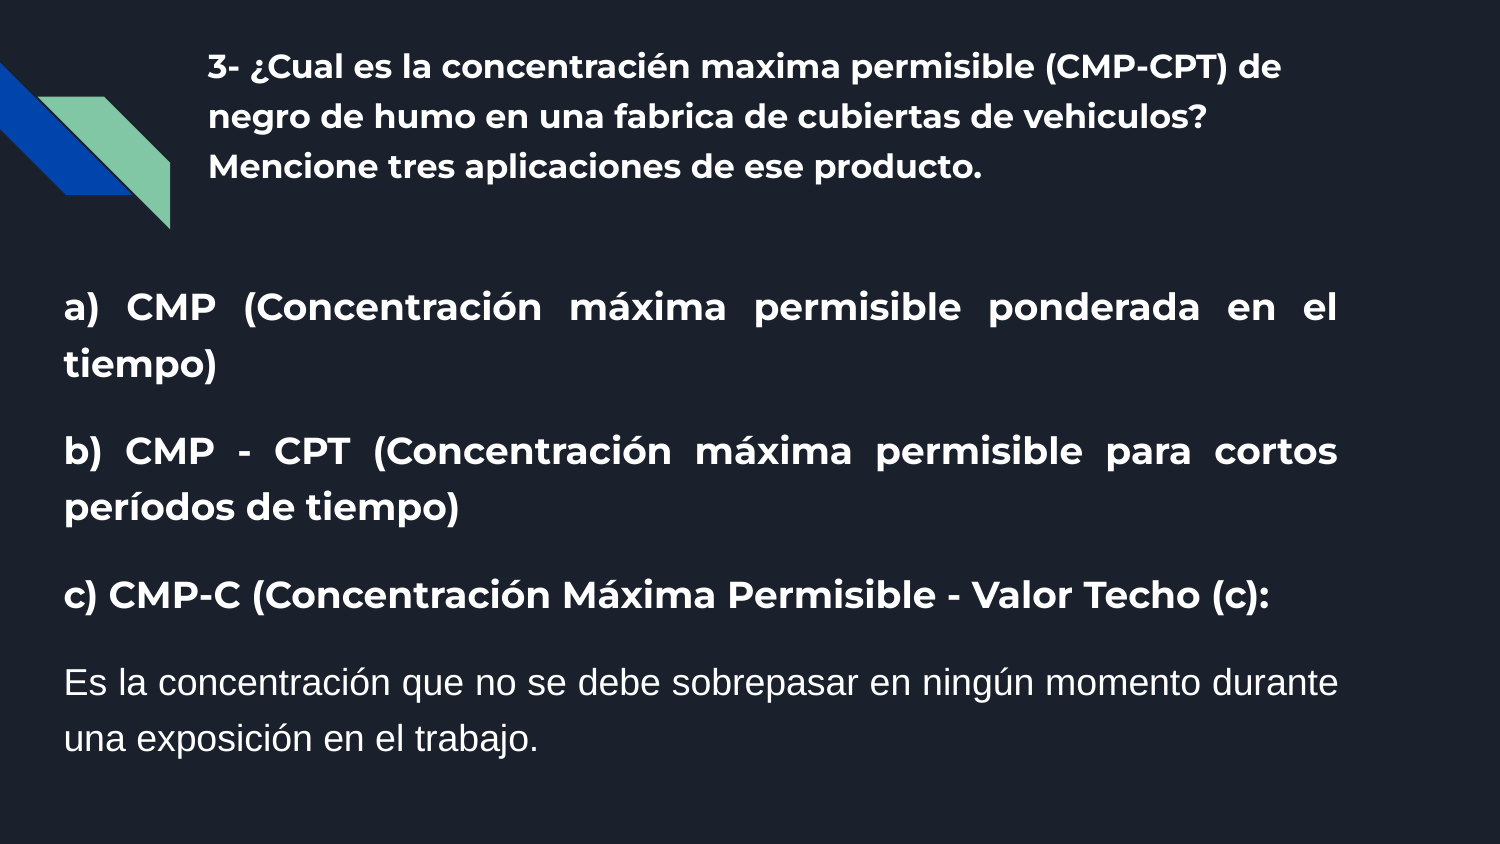

# 3- ¿Cual es la concentracién maxima permisible (CMP-CPT) de negro de humo en una fabrica de cubiertas de vehiculos? Mencione tres aplicaciones de ese producto.

a) CMP (Concentración máxima permisible ponderada en el tiempo)
b) CMP - CPT (Concentración máxima permisible para cortos períodos de tiempo)
c) CMP-C (Concentración Máxima Permisible - Valor Techo (c):
Es la concentración que no se debe sobrepasar en ningún momento durante una exposición en el trabajo.